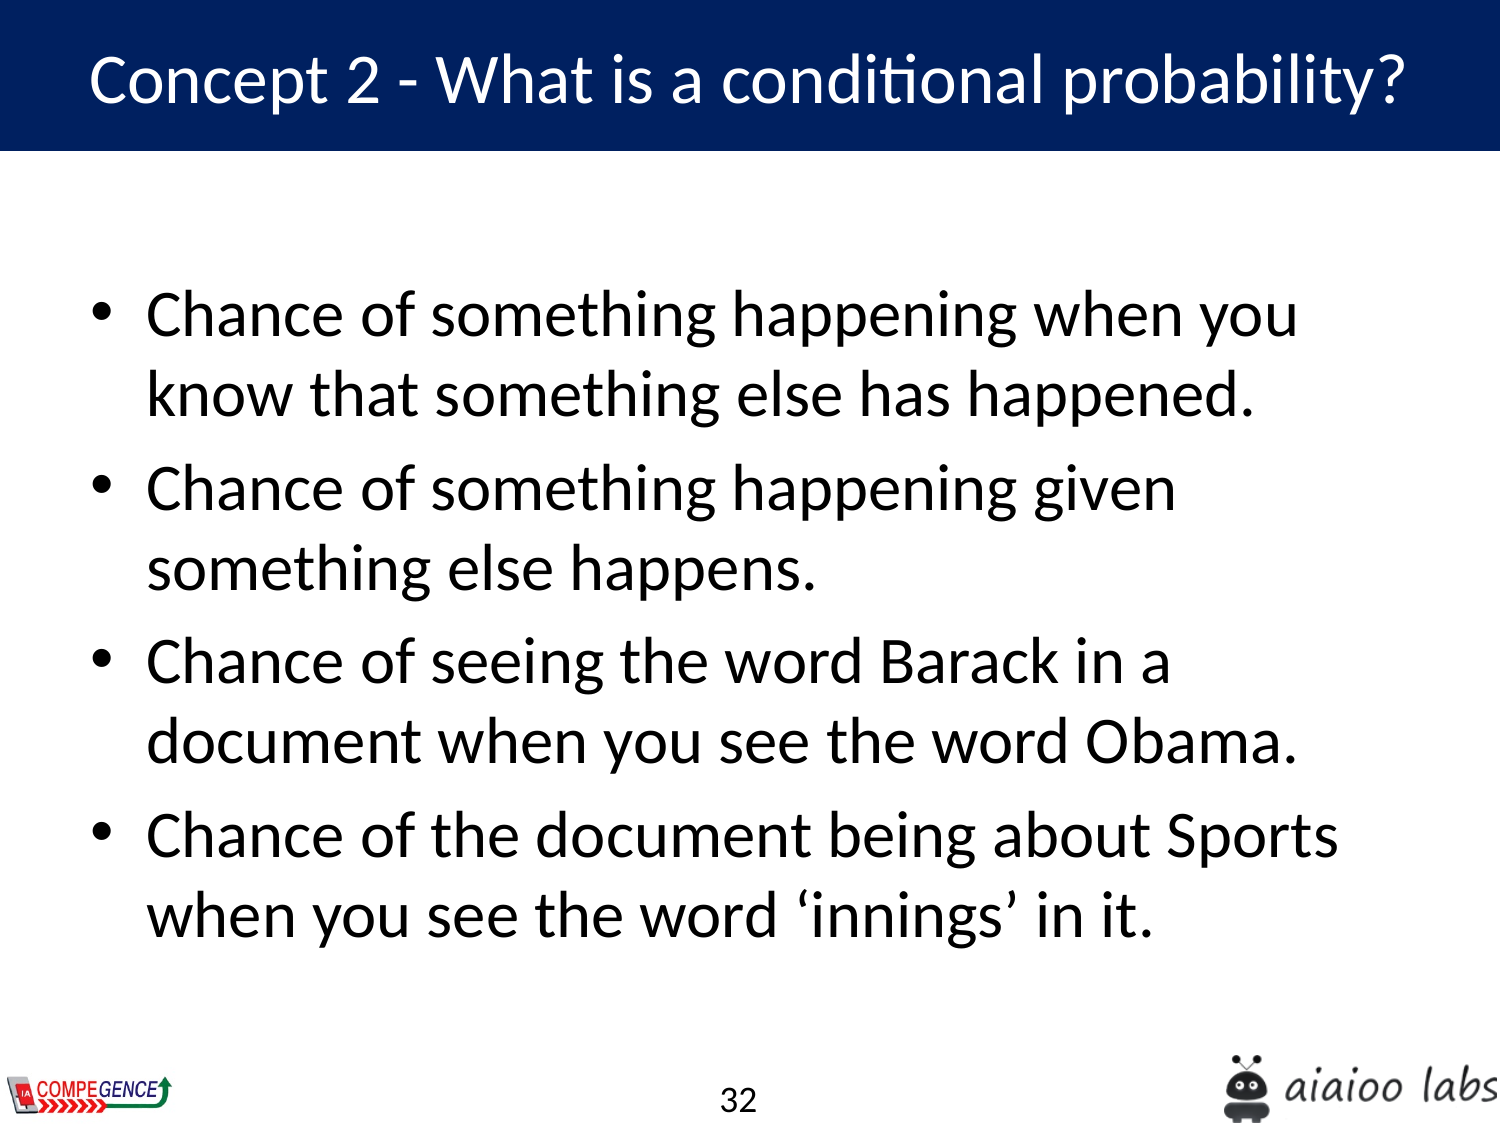

Concept 2 - What is a conditional probability?
Chance of something happening when you know that something else has happened.
Chance of something happening given something else happens.
Chance of seeing the word Barack in a document when you see the word Obama.
Chance of the document being about Sports when you see the word ‘innings’ in it.